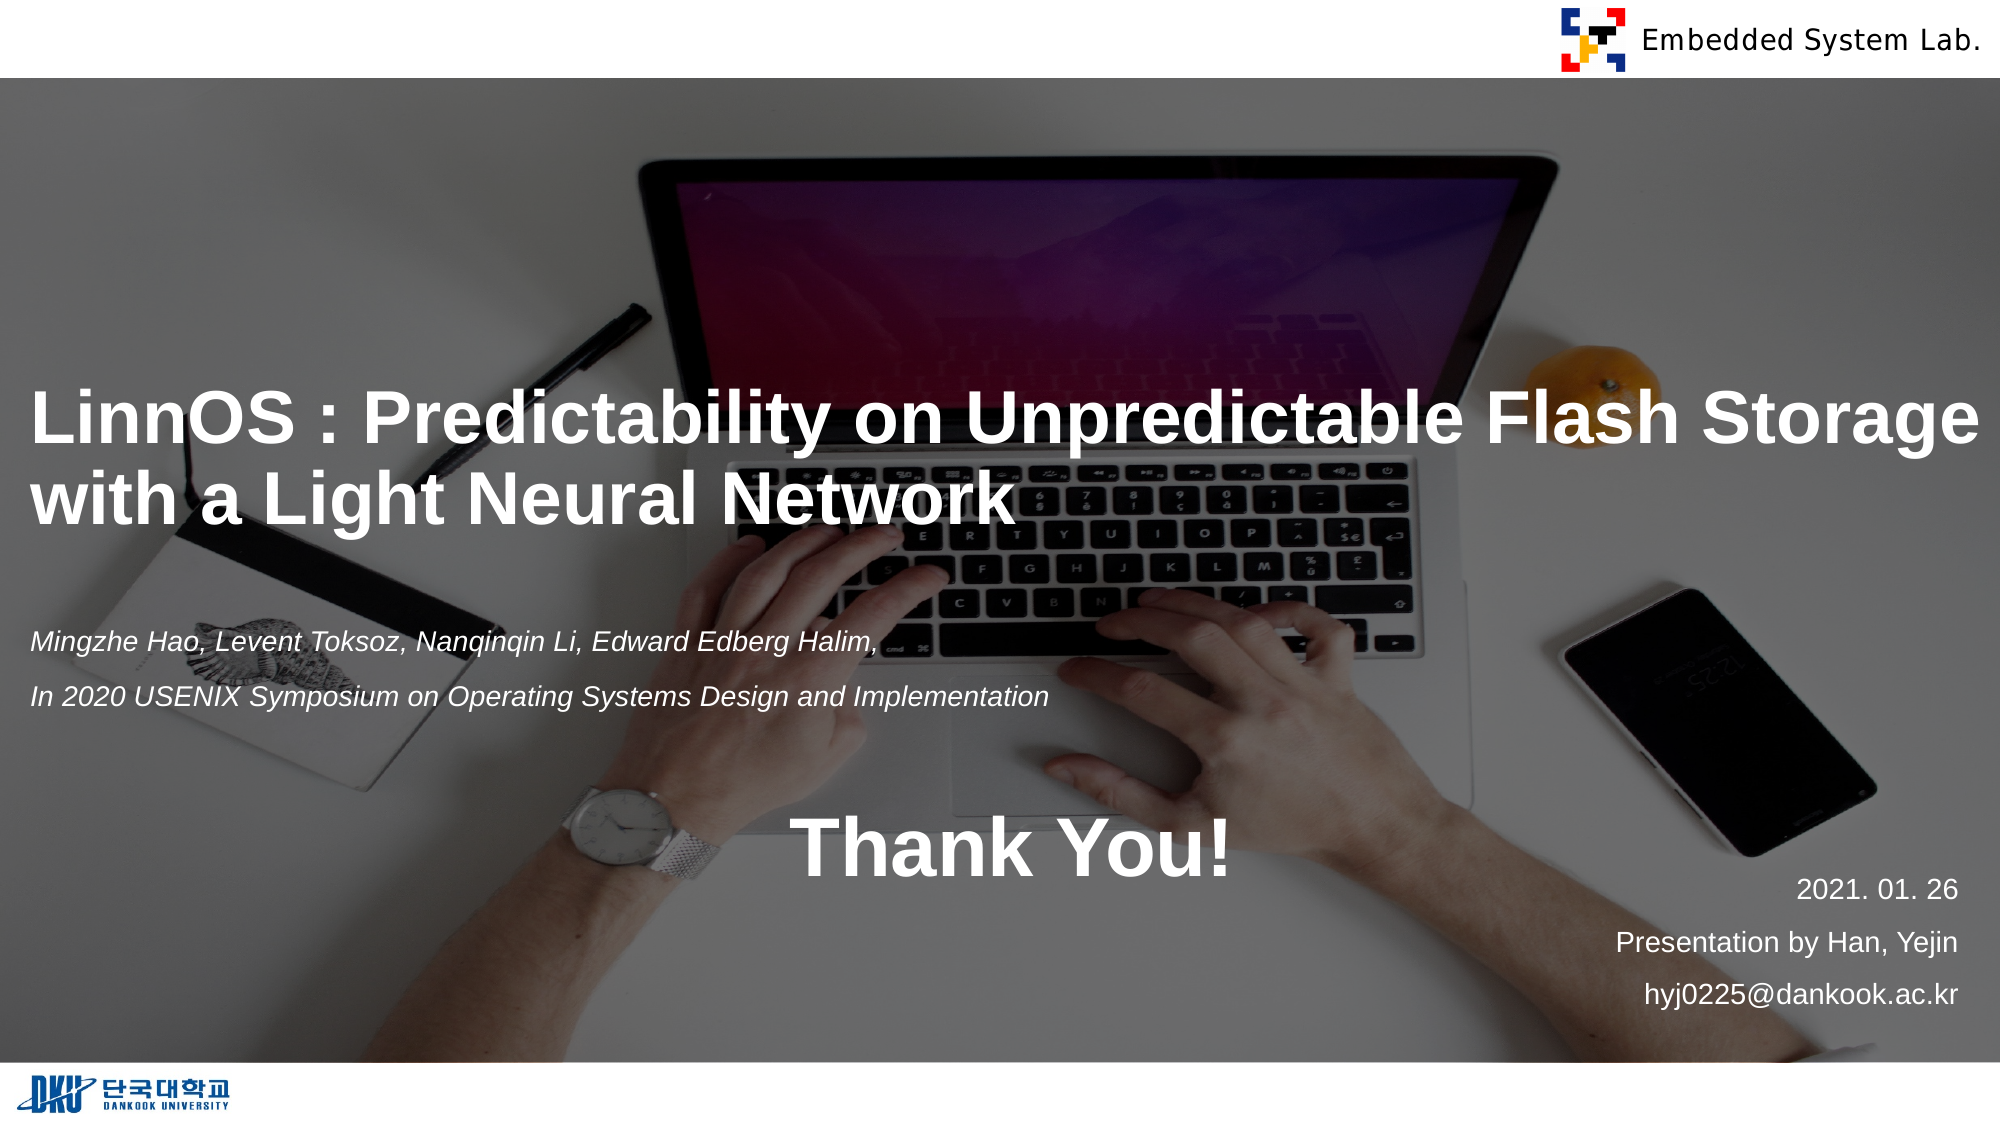

# LinnOS : Predictability on Unpredictable Flash Storage with a Light Neural Network
Mingzhe Hao, Levent Toksoz, Nanqinqin Li, Edward Edberg Halim,
In 2020 USENIX Symposium on Operating Systems Design and Implementation
Thank You!
2021. 01. 26
Presentation by Han, Yejin
hyj0225@dankook.ac.kr